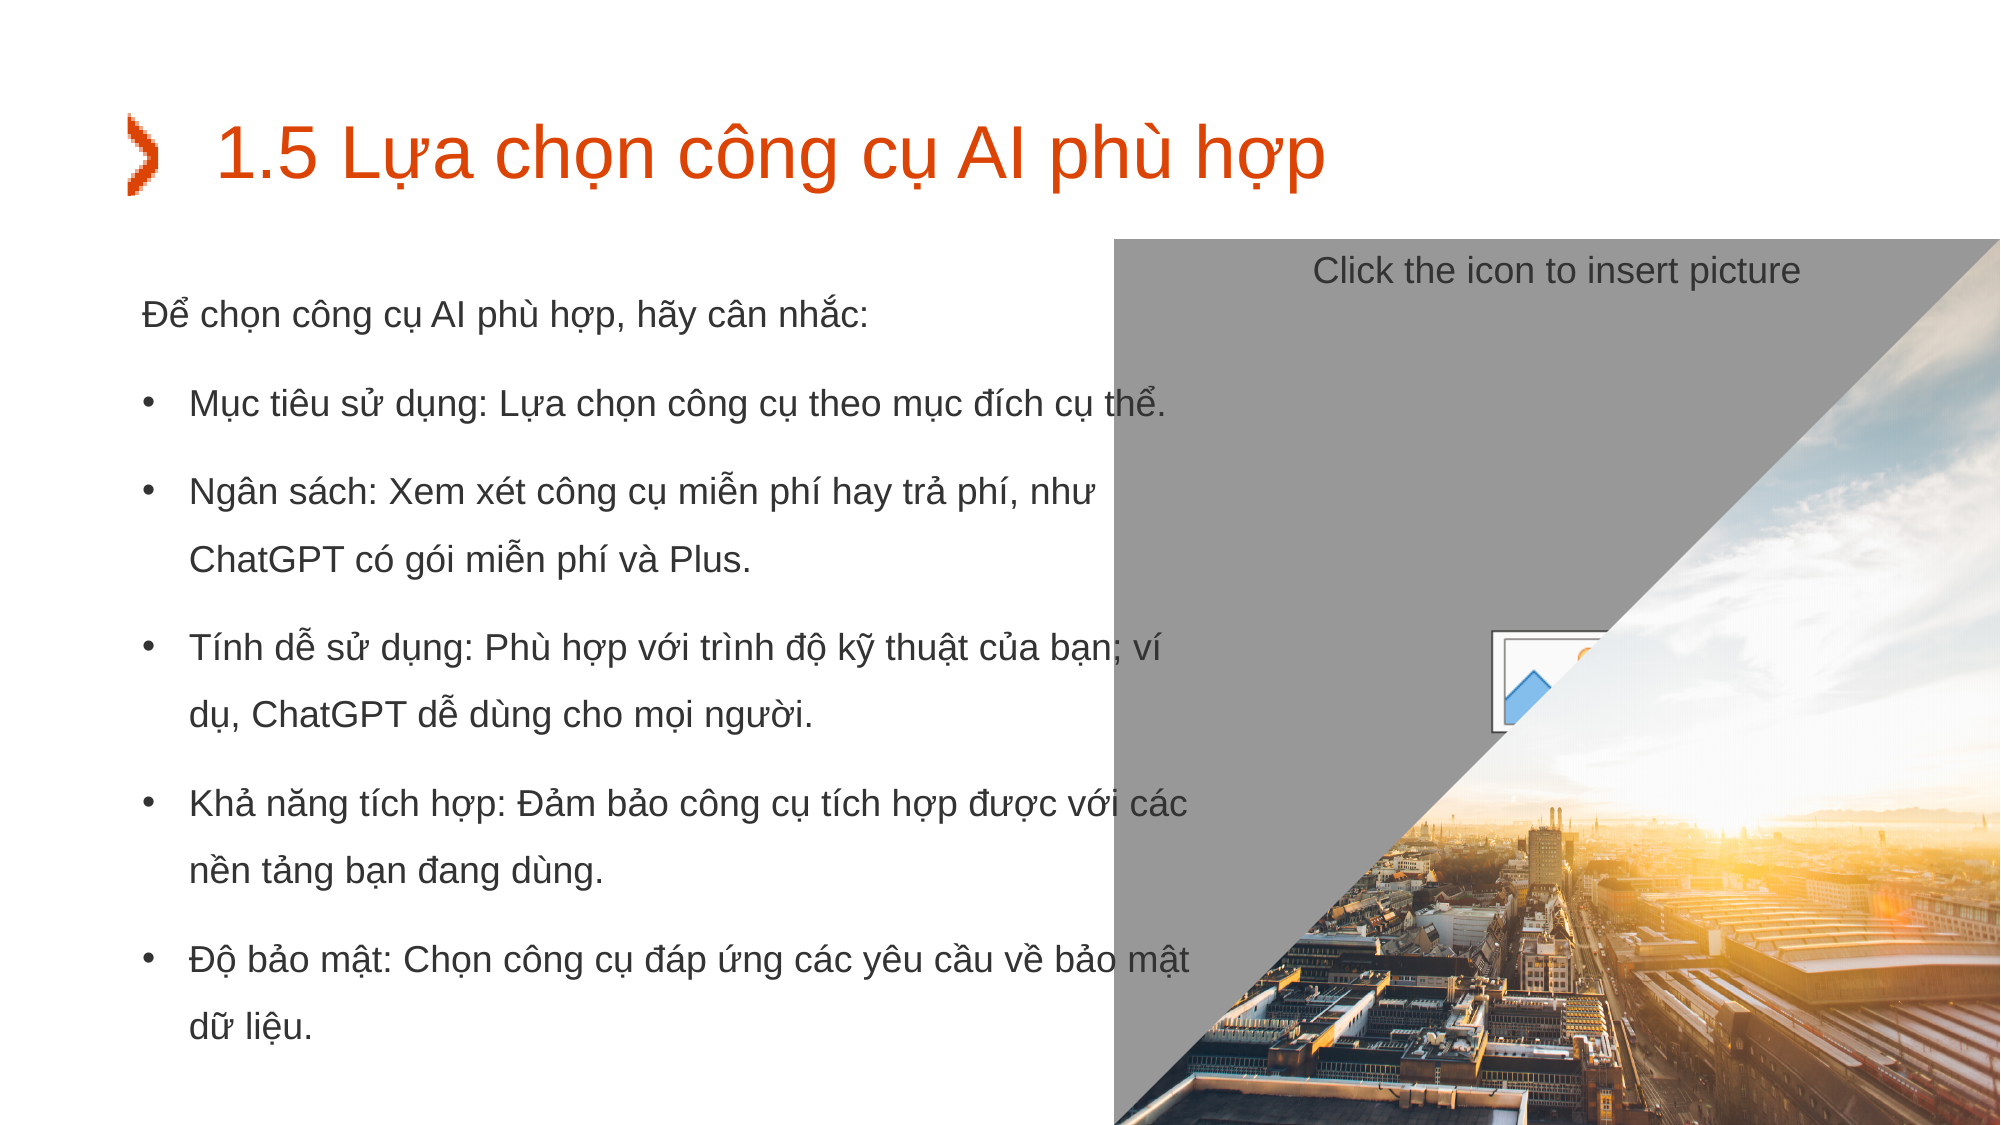

# 1.5 Lựa chọn công cụ AI phù hợp
Để chọn công cụ AI phù hợp, hãy cân nhắc:
Mục tiêu sử dụng: Lựa chọn công cụ theo mục đích cụ thể.
Ngân sách: Xem xét công cụ miễn phí hay trả phí, như ChatGPT có gói miễn phí và Plus.
Tính dễ sử dụng: Phù hợp với trình độ kỹ thuật của bạn; ví dụ, ChatGPT dễ dùng cho mọi người.
Khả năng tích hợp: Đảm bảo công cụ tích hợp được với các nền tảng bạn đang dùng.
Độ bảo mật: Chọn công cụ đáp ứng các yêu cầu về bảo mật dữ liệu.

7